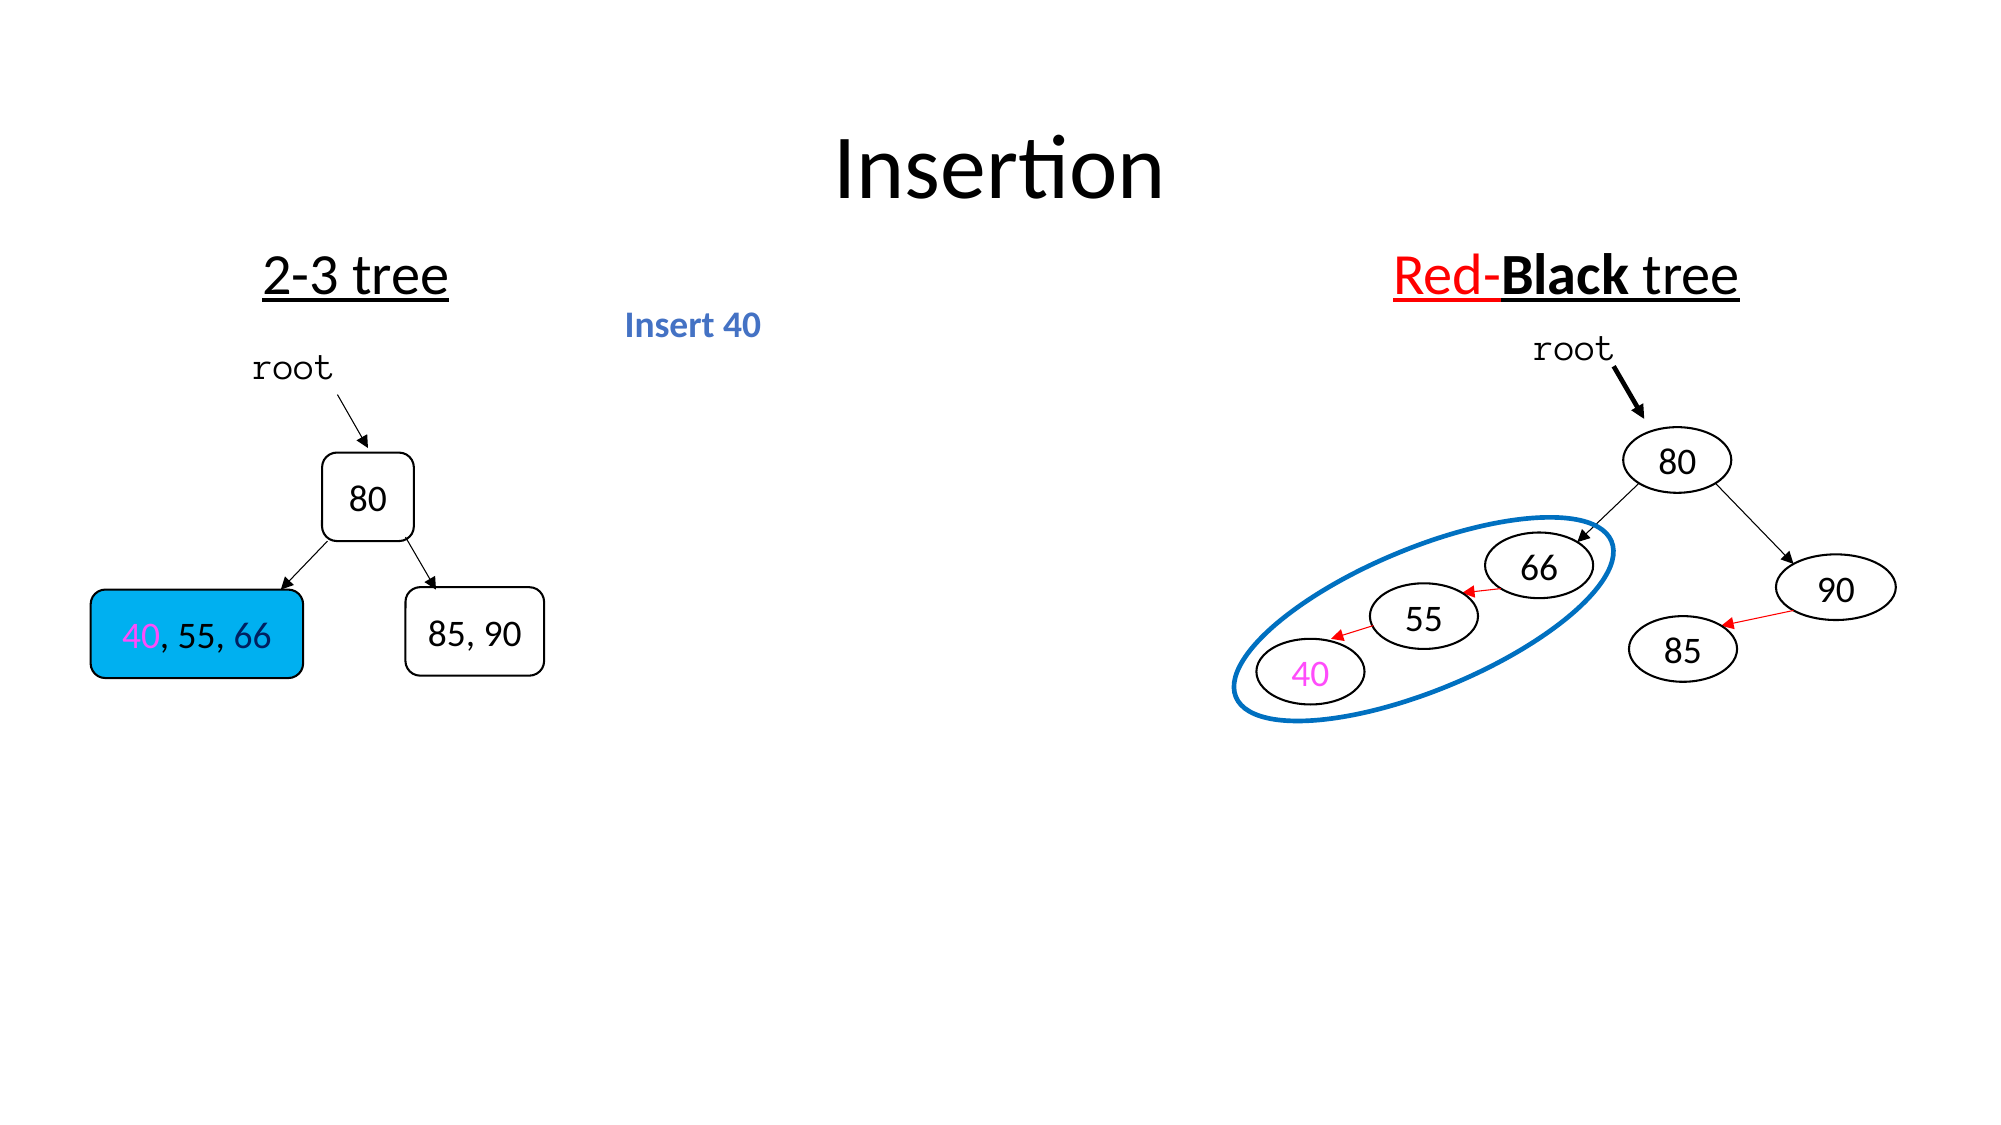

# Insertion
2-3 tree
Red-Black tree
Insert 40
root
root

80
80
66
90
55
85, 90
40, 55, 66
85
40